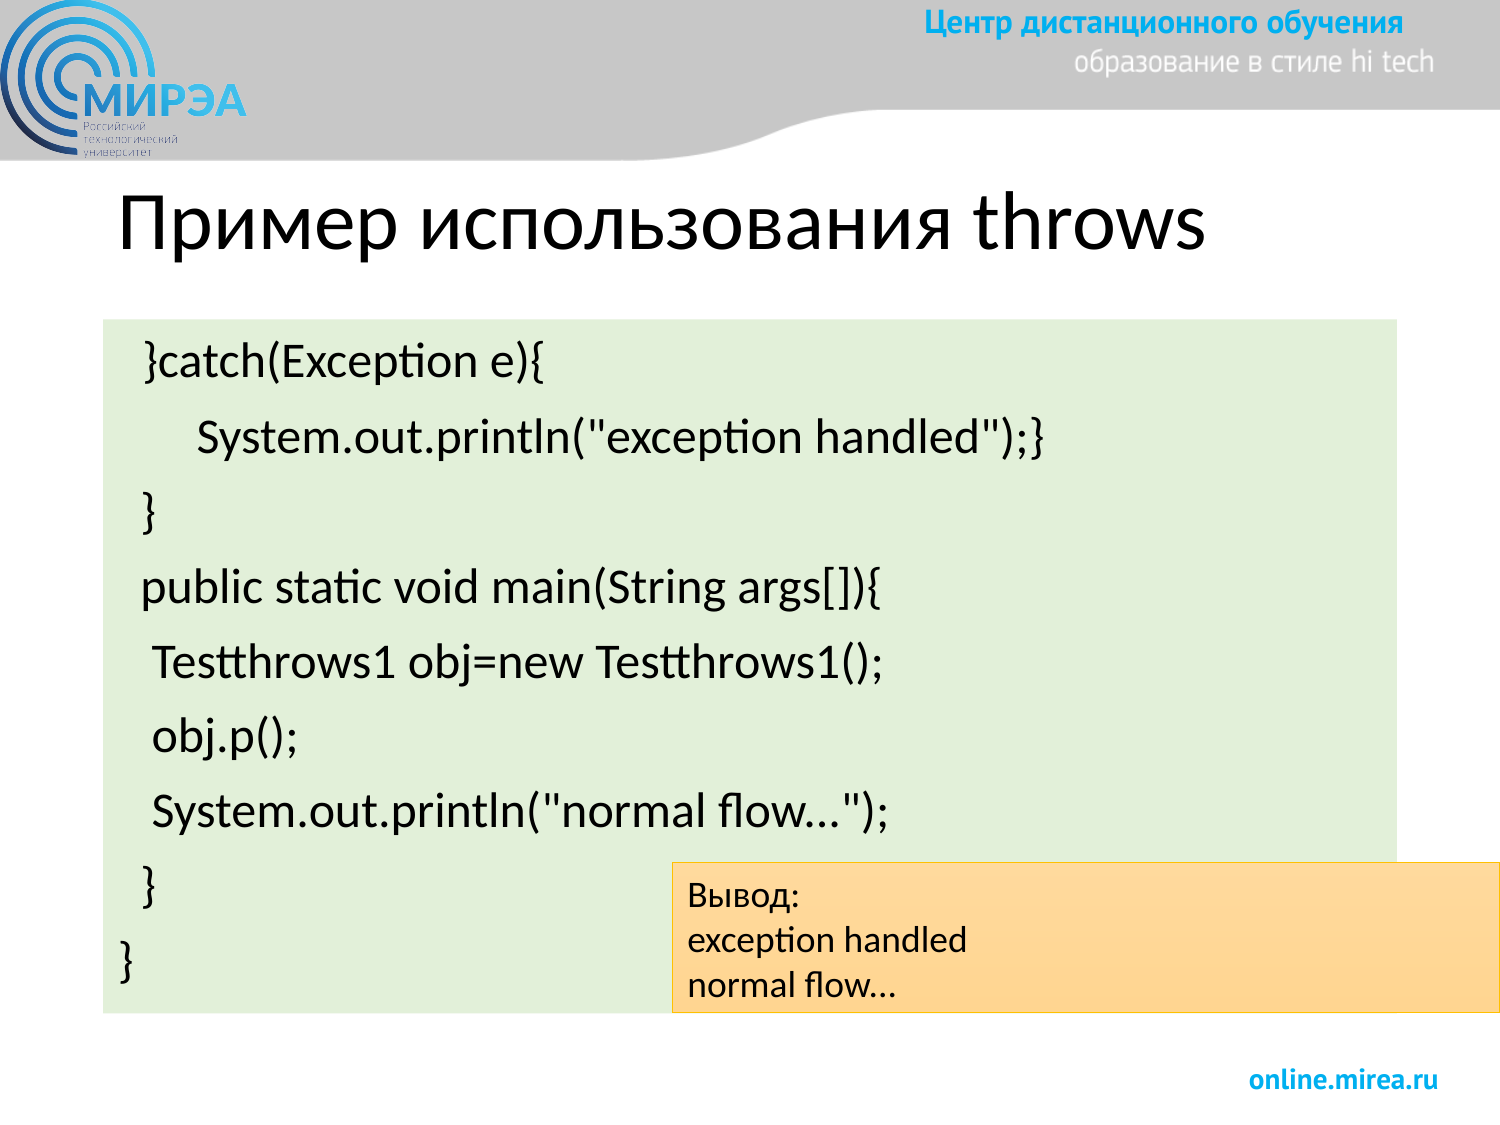

# Пример использования throws
  }catch(Exception e){
       System.out.println("exception handled");}
  }
  public static void main(String args[]){
   Testthrows1 obj=new Testthrows1();
   obj.p();
   System.out.println("normal flow...");
  }
}

Вывод:
exception handled
normal flow...